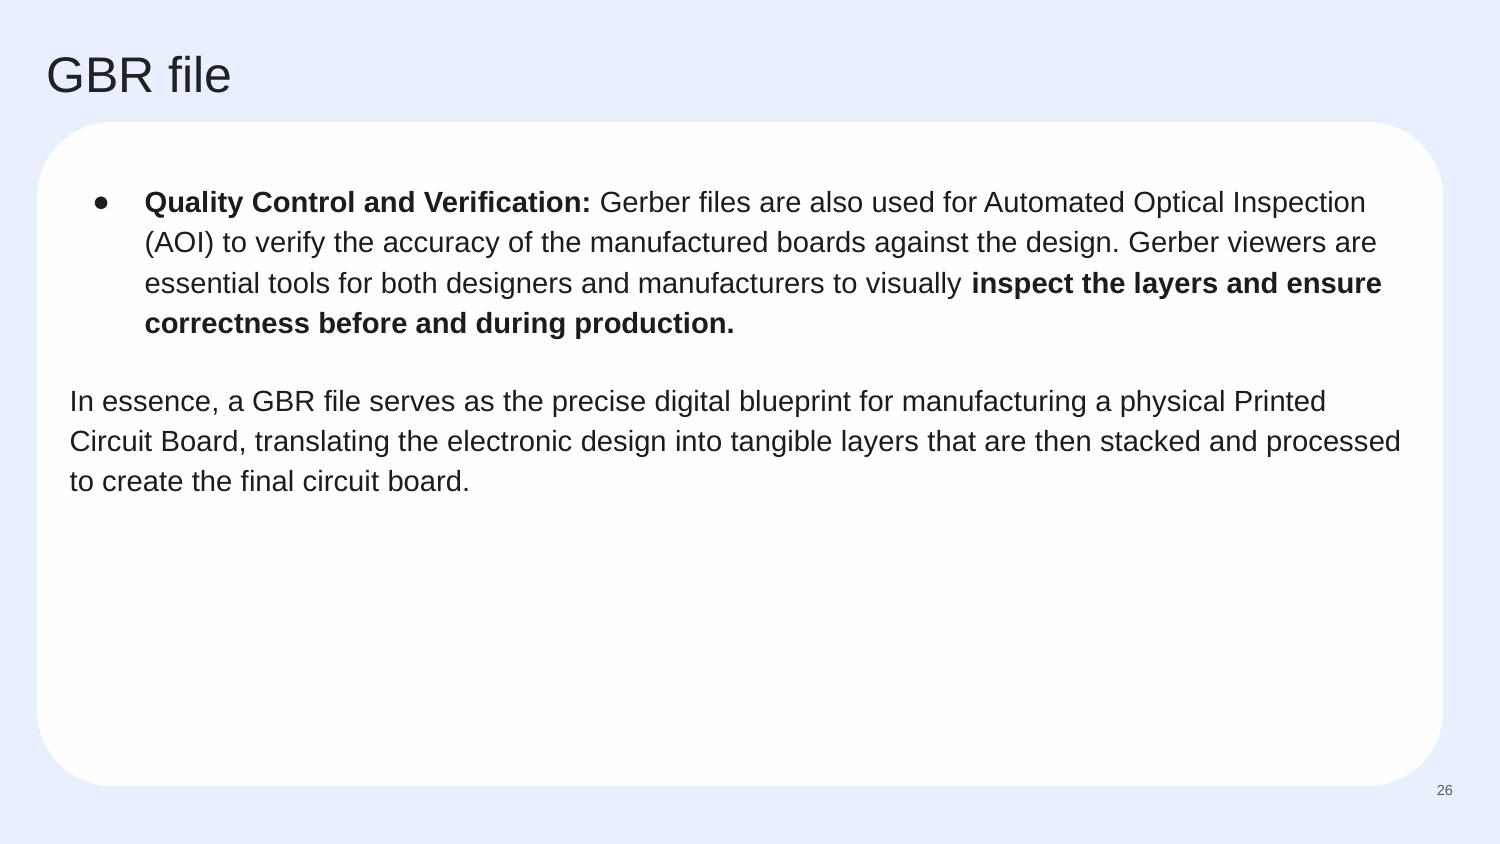

# GBR file

Quality Control and Verification: Gerber files are also used for Automated Optical Inspection (AOI) to verify the accuracy of the manufactured boards against the design. Gerber viewers are essential tools for both designers and manufacturers to visually inspect the layers and ensure correctness before and during production.
In essence, a GBR file serves as the precise digital blueprint for manufacturing a physical Printed Circuit Board, translating the electronic design into tangible layers that are then stacked and processed to create the final circuit board.
26